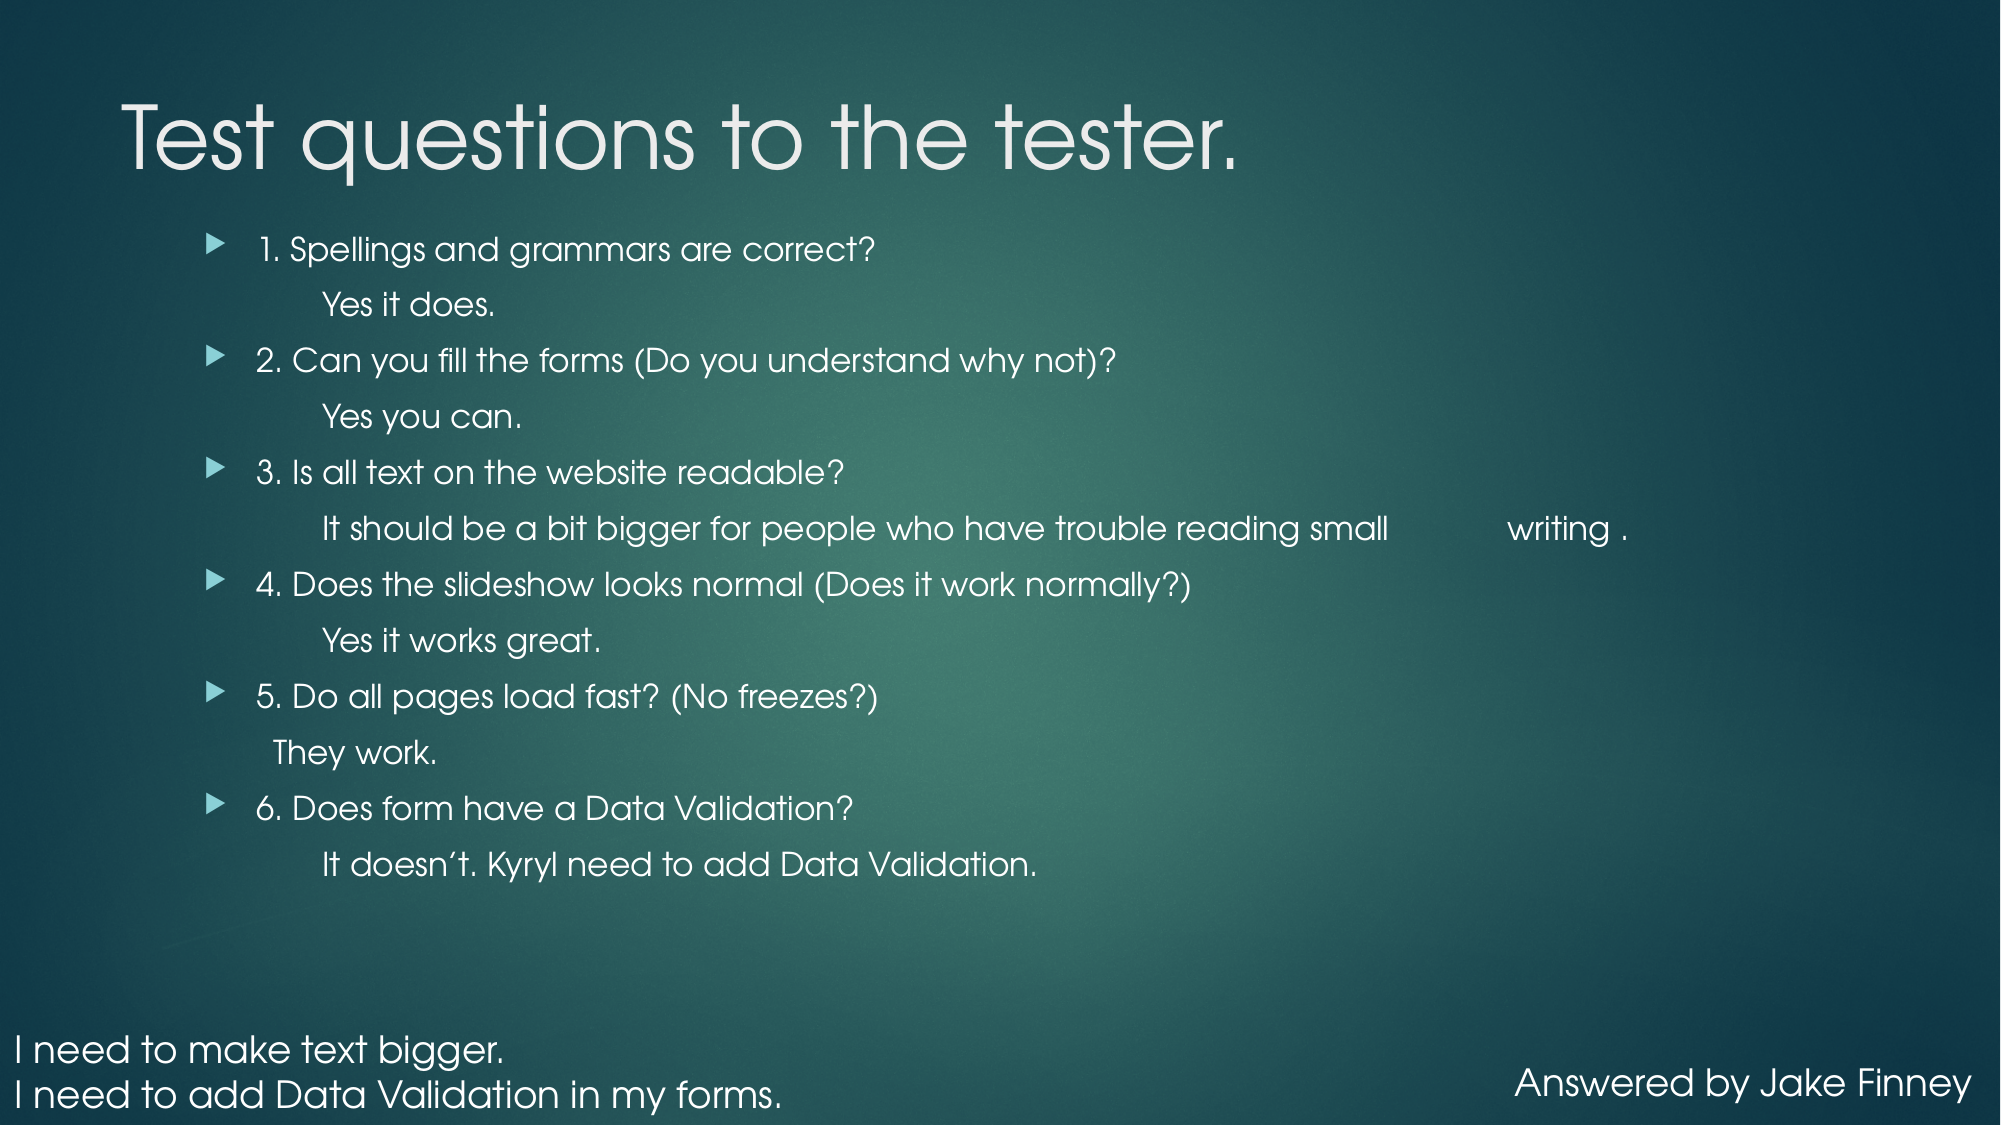

# Test questions to the tester.
1. Spellings and grammars are correct?
	Yes it does.
2. Can you fill the forms (Do you understand why not)?
	Yes you can.
3. Is all text on the website readable?
	It should be a bit bigger for people who have trouble reading small 	writing .
4. Does the slideshow looks normal (Does it work normally?)
	Yes it works great.
5. Do all pages load fast? (No freezes?)
They work.
6. Does form have a Data Validation?
	It doesn’t. Kyryl need to add Data Validation.
I need to make text bigger.
I need to add Data Validation in my forms.
Answered by Jake Finney